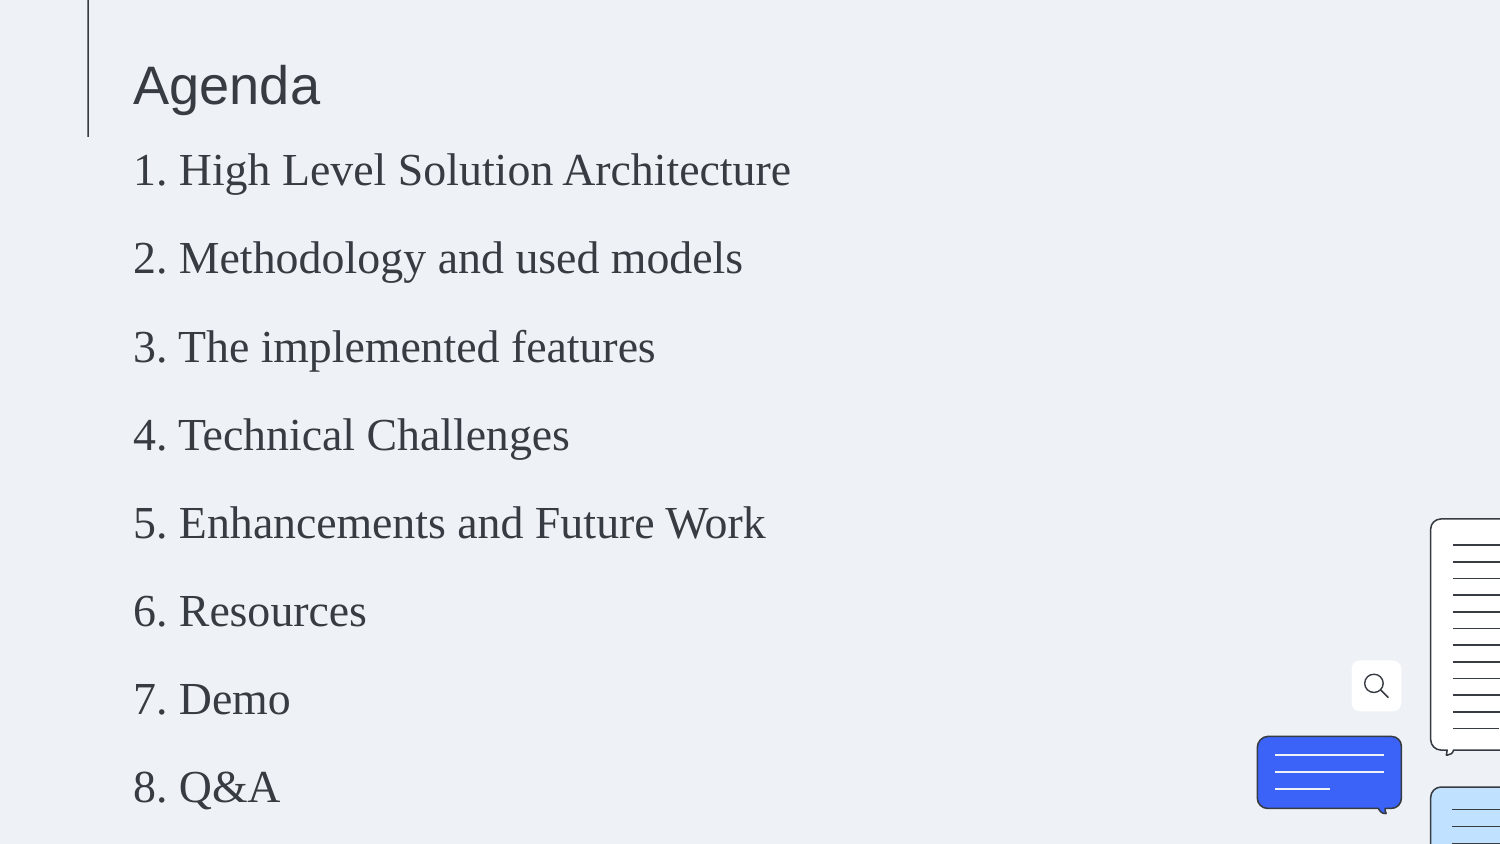

# Agenda
1. High Level Solution Architecture
2. Methodology and used models
3. The implemented features
4. Technical Challenges
5. Enhancements and Future Work
6. Resources
7. Demo
8. Q&A